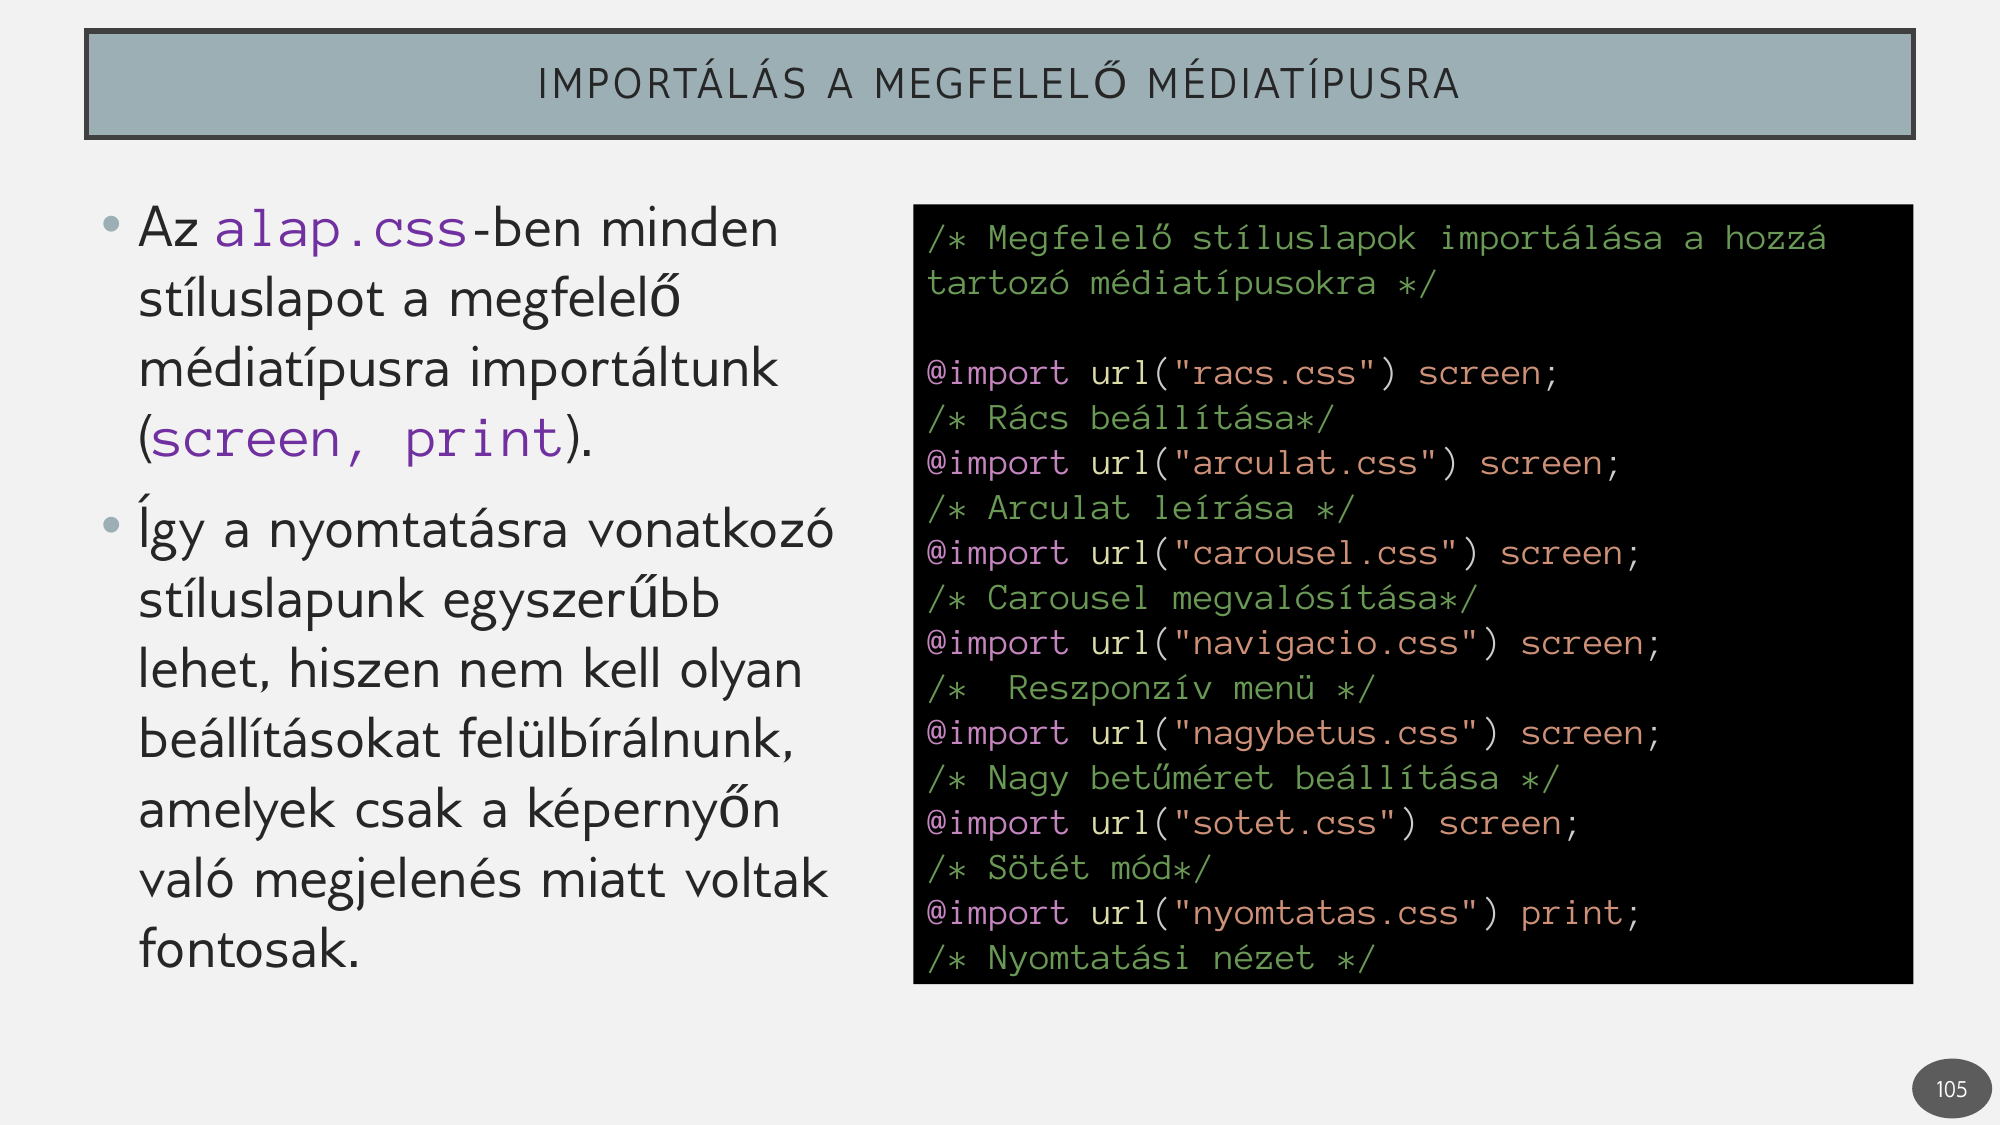

# Importálás a megfelelő médiatípusra
Az alap.css-ben minden stíluslapot a megfelelő médiatípusra importáltunk (screen, print).
Így a nyomtatásra vonatkozó stíluslapunk egyszerűbb lehet, hiszen nem kell olyan beállításokat felülbírálnunk, amelyek csak a képernyőn való megjelenés miatt voltak fontosak.

/* Megfelelő stíluslapok importálása a hozzá tartozó médiatípusokra */
@import url("racs.css") screen;
/* Rács beállítása*/
@import url("arculat.css") screen;
/* Arculat leírása */
@import url("carousel.css") screen;
/* Carousel megvalósítása*/
@import url("navigacio.css") screen;
/*  Reszponzív menü */
@import url("nagybetus.css") screen;
/* Nagy betűméret beállítása */
@import url("sotet.css") screen;
/* Sötét mód*/
@import url("nyomtatas.css") print;
/* Nyomtatási nézet */
105